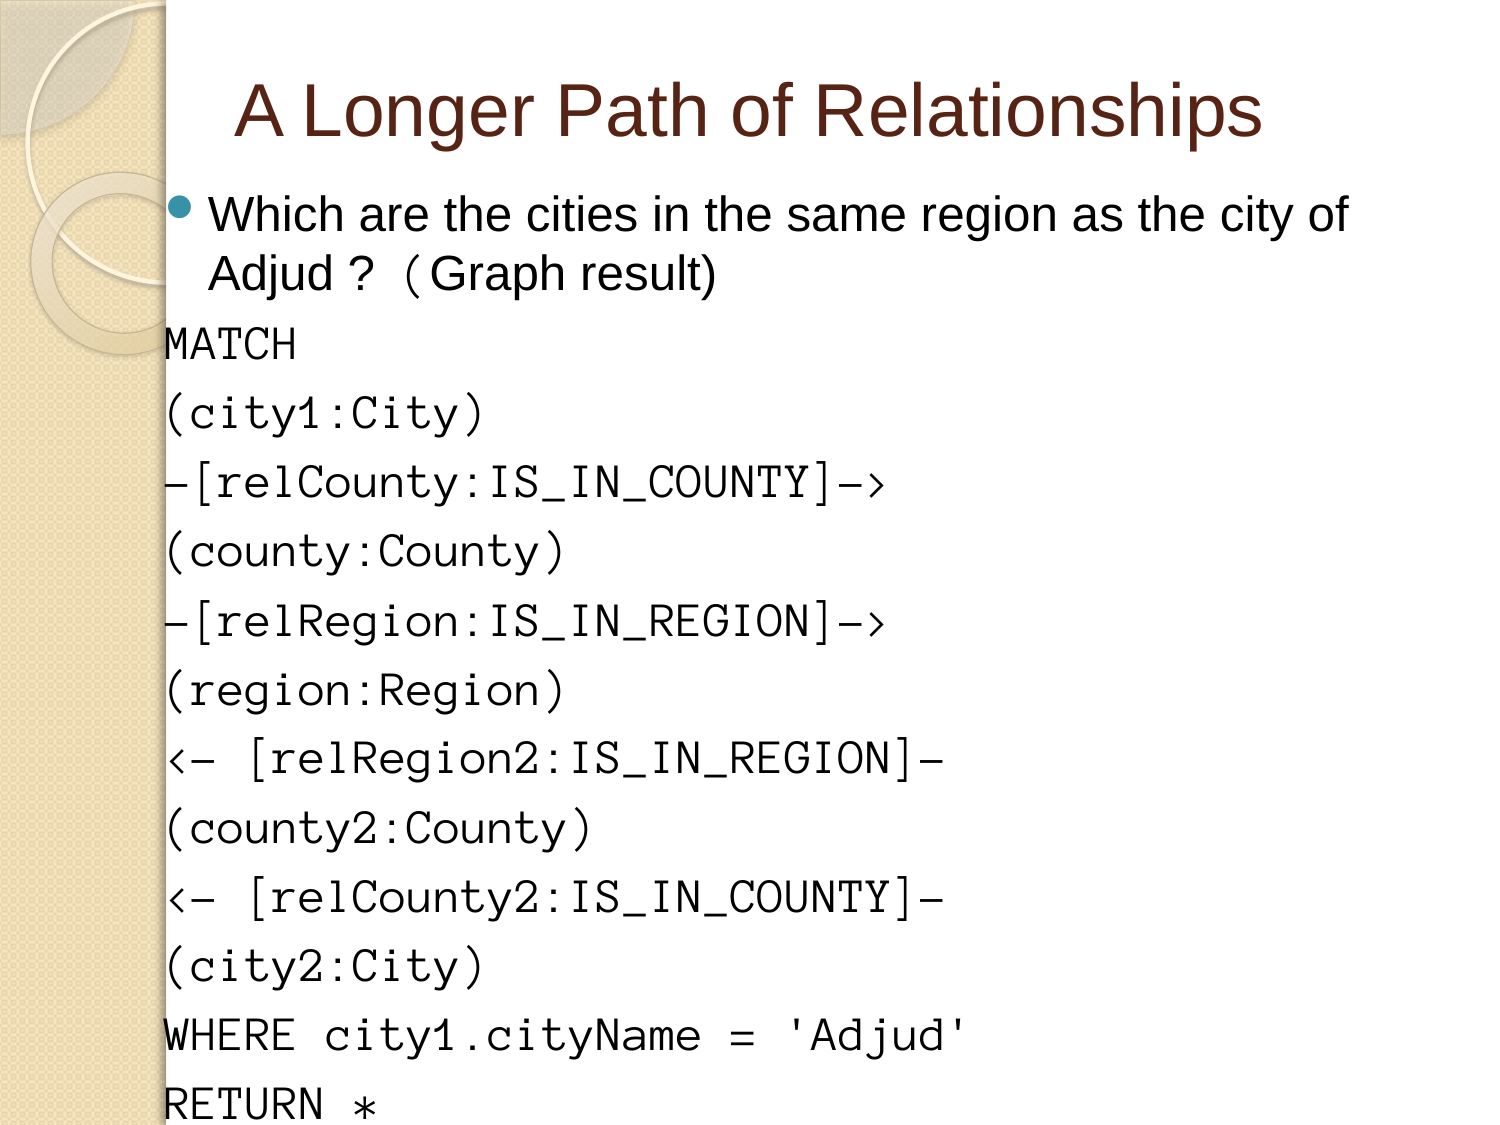

# A Longer Path of Relationships
Which are the cities in the same region as the city of Adjud ? (Graph result)
MATCH
	(city1:City)
		-[relCounty:IS_IN_COUNTY]->
	(county:County)
		-[relRegion:IS_IN_REGION]->
	(region:Region)
		<- [relRegion2:IS_IN_REGION]-
	(county2:County)
		<- [relCounty2:IS_IN_COUNTY]-
	(city2:City)
WHERE city1.cityName = 'Adjud'
RETURN *